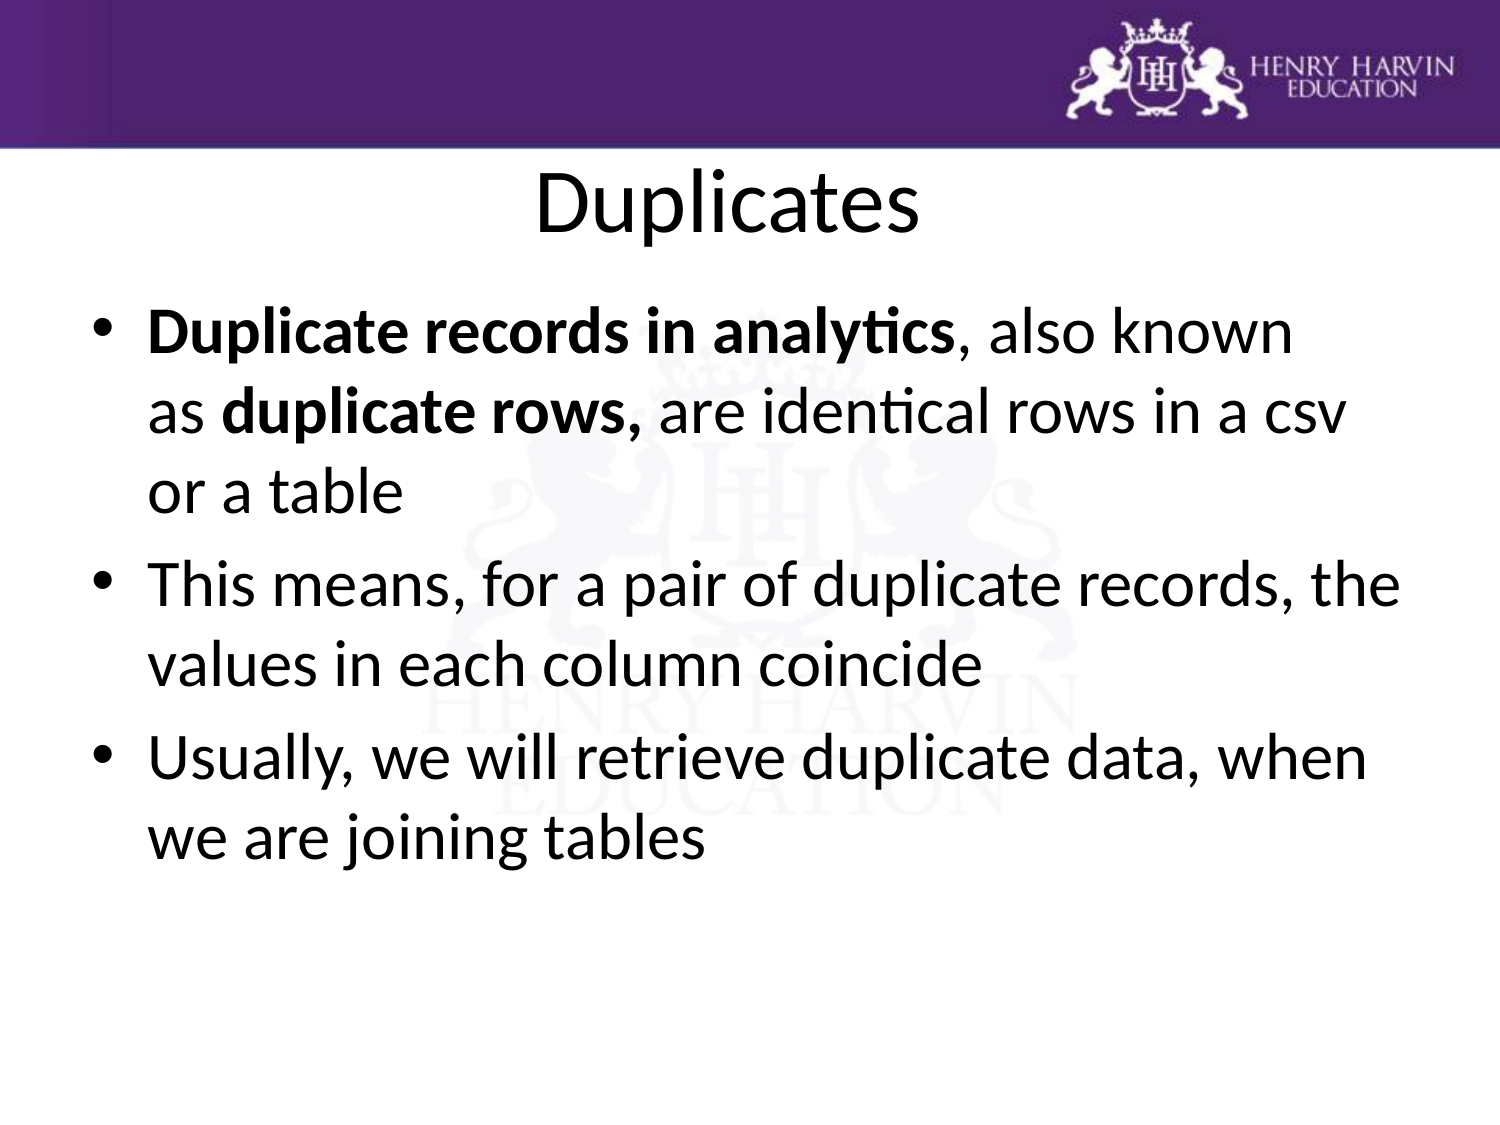

# Duplicates
Duplicate records in analytics, also known as duplicate rows, are identical rows in a csv or a table
This means, for a pair of duplicate records, the values in each column coincide
Usually, we will retrieve duplicate data, when we are joining tables